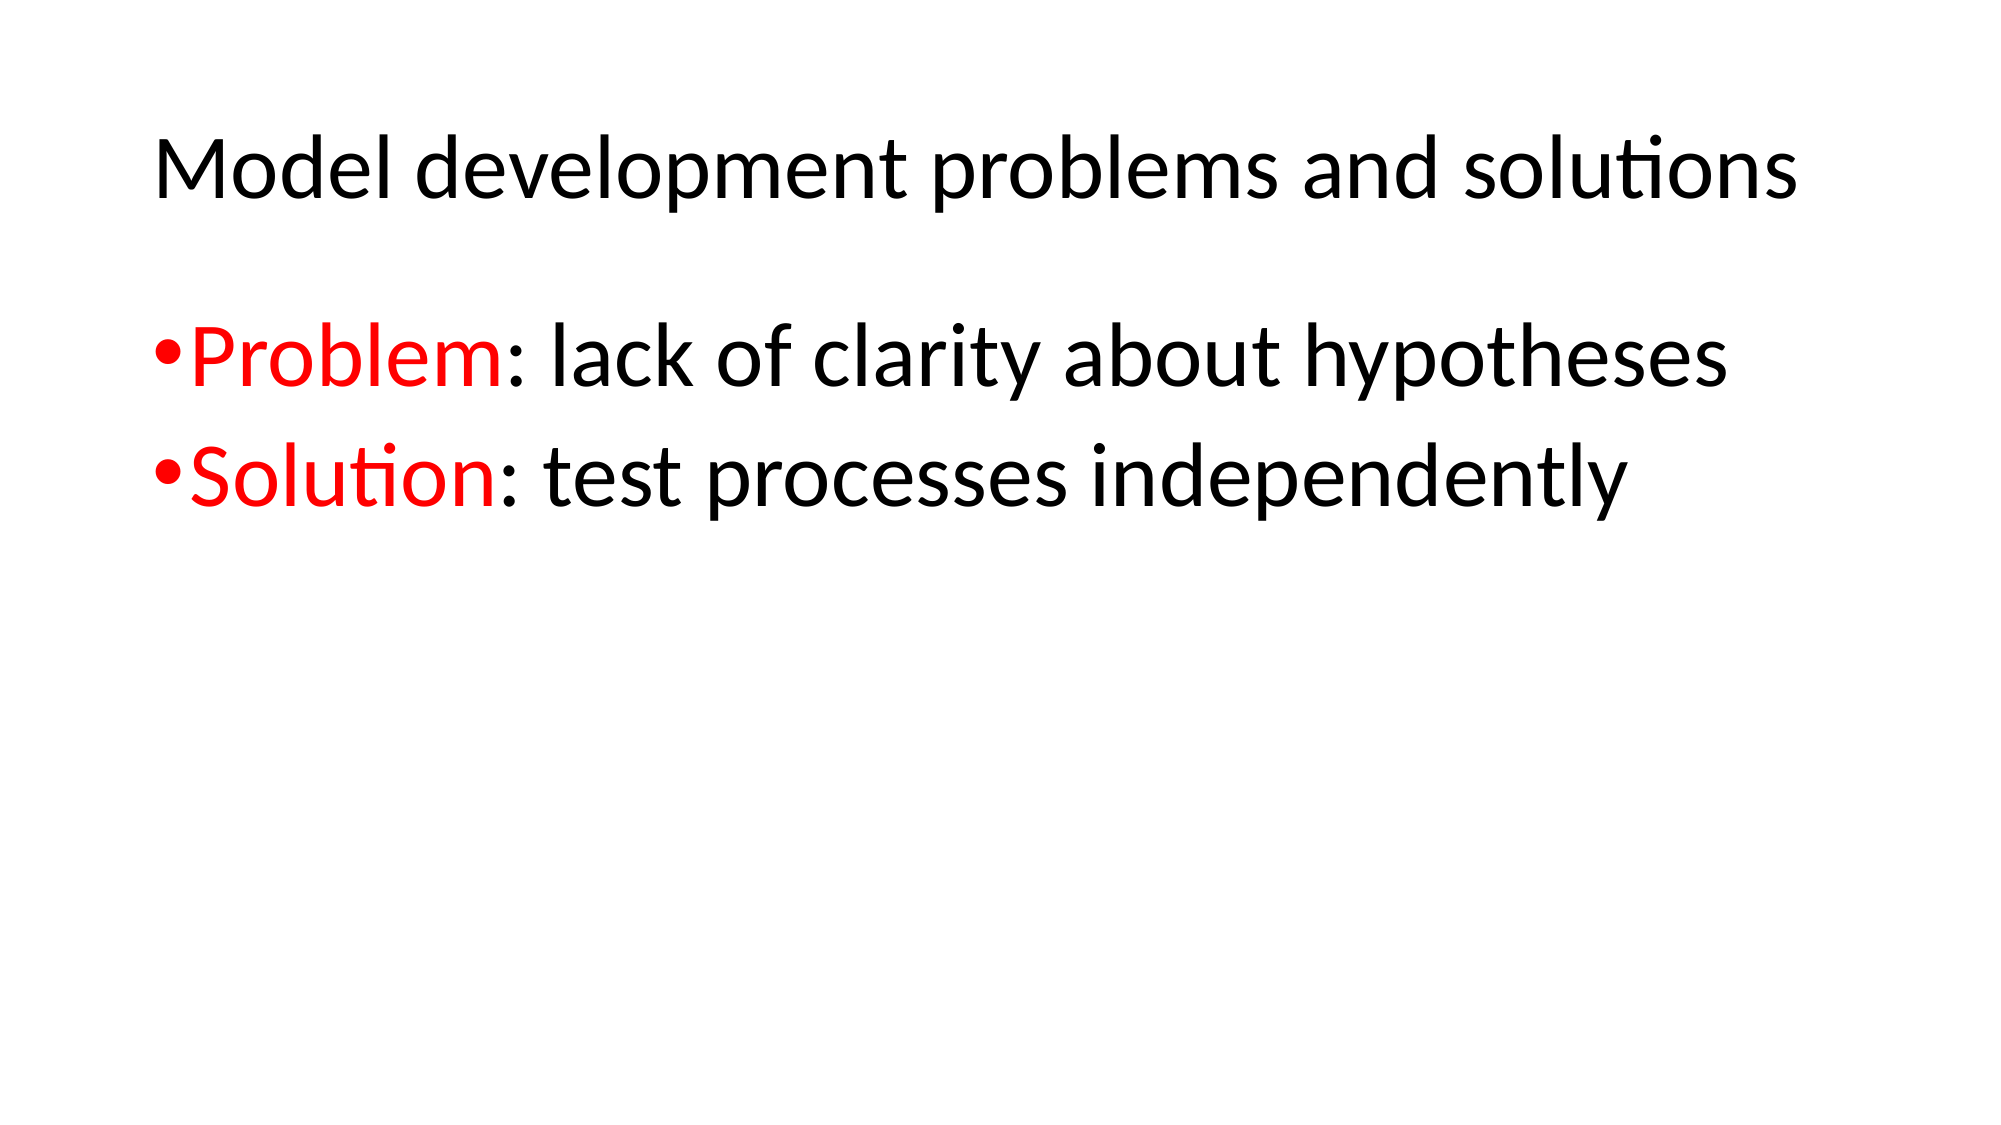

# Model development problems and solutions
Problem: lack of clarity about hypotheses
Solution: test processes independently